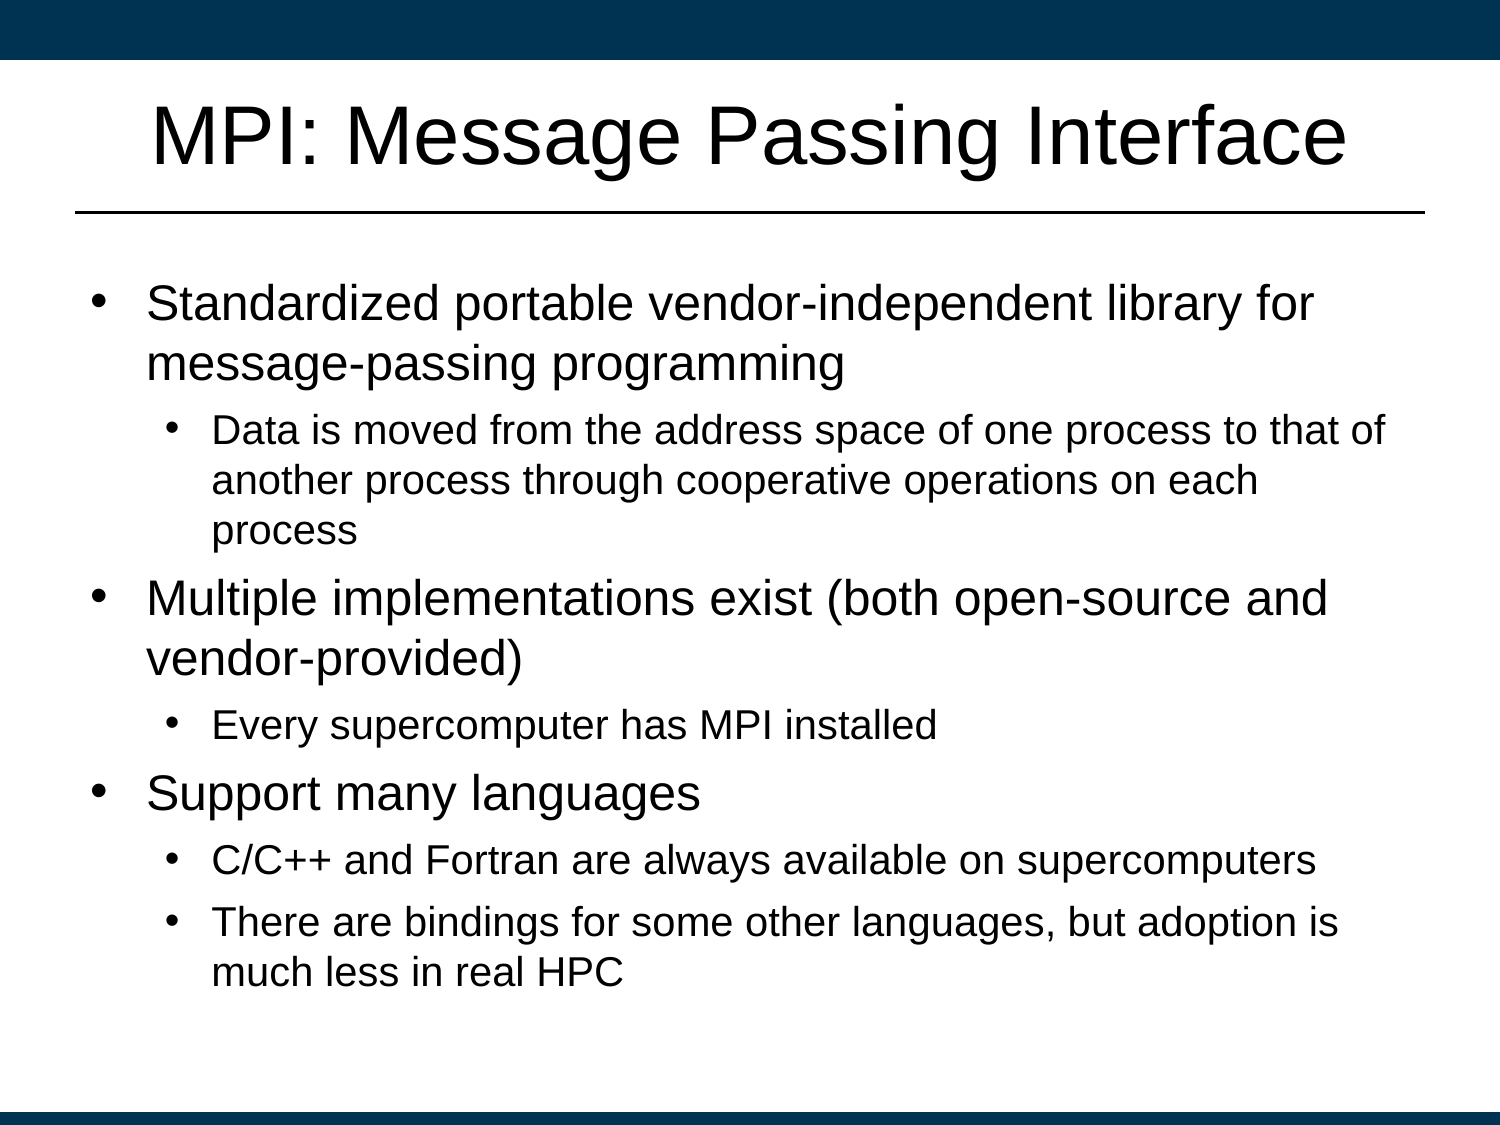

# MPI: Message Passing Interface
Standardized portable vendor-independent library for message-passing programming
Data is moved from the address space of one process to that of another process through cooperative operations on each process
Multiple implementations exist (both open-source and vendor-provided)
Every supercomputer has MPI installed
Support many languages
C/C++ and Fortran are always available on supercomputers
There are bindings for some other languages, but adoption is much less in real HPC